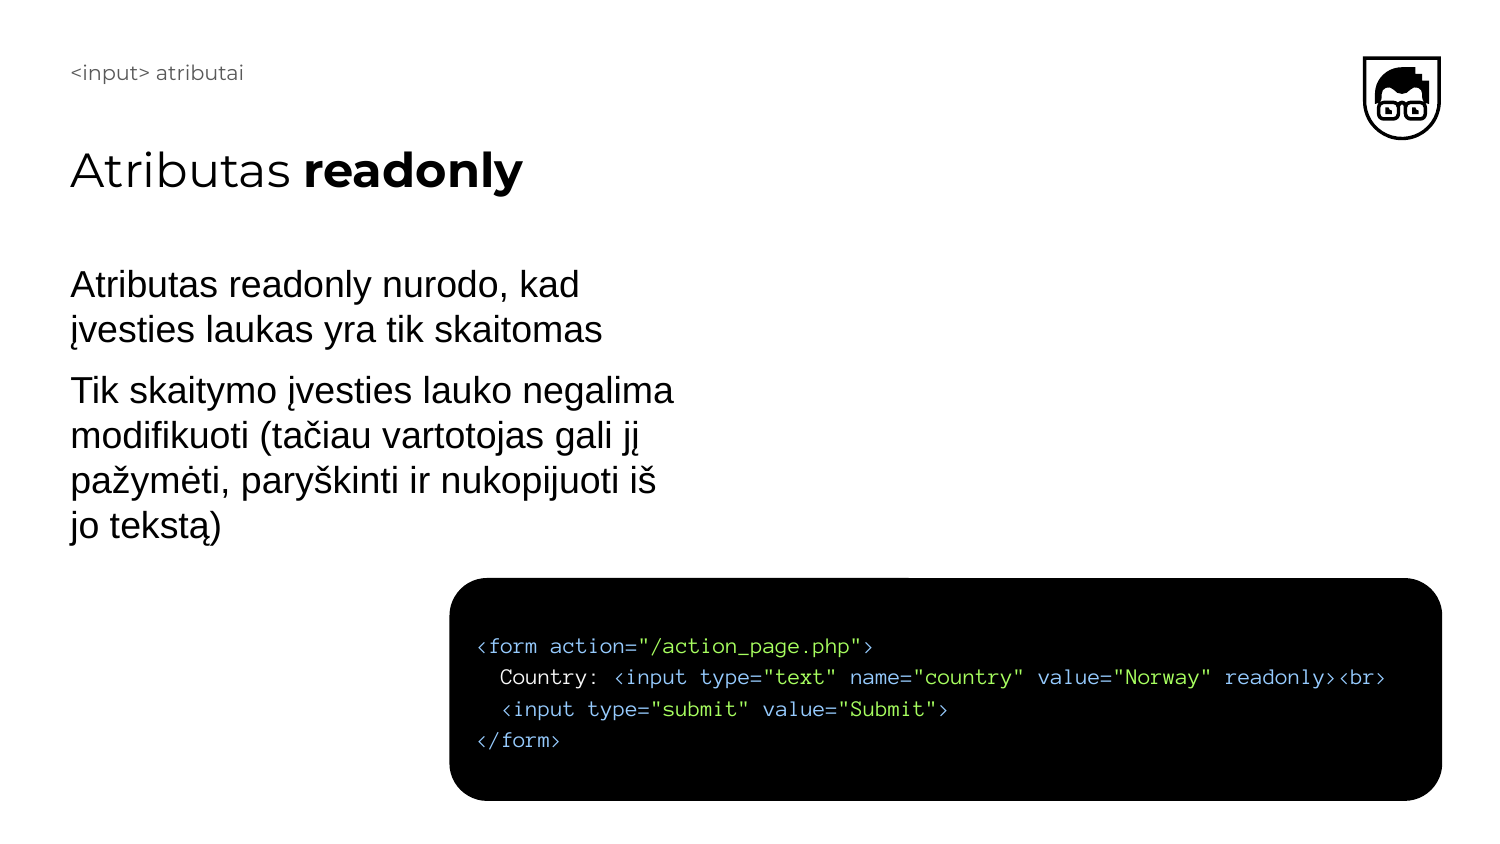

<input> atributai
# Atributas readonly
Atributas readonly nurodo, kad įvesties laukas yra tik skaitomas
Tik skaitymo įvesties lauko negalima modifikuoti (tačiau vartotojas gali jį pažymėti, paryškinti ir nukopijuoti iš jo tekstą)

<form action="/action_page.php">
  Country: <input type="text" name="country" value="Norway" readonly><br>
  <input type="submit" value="Submit">
</form>